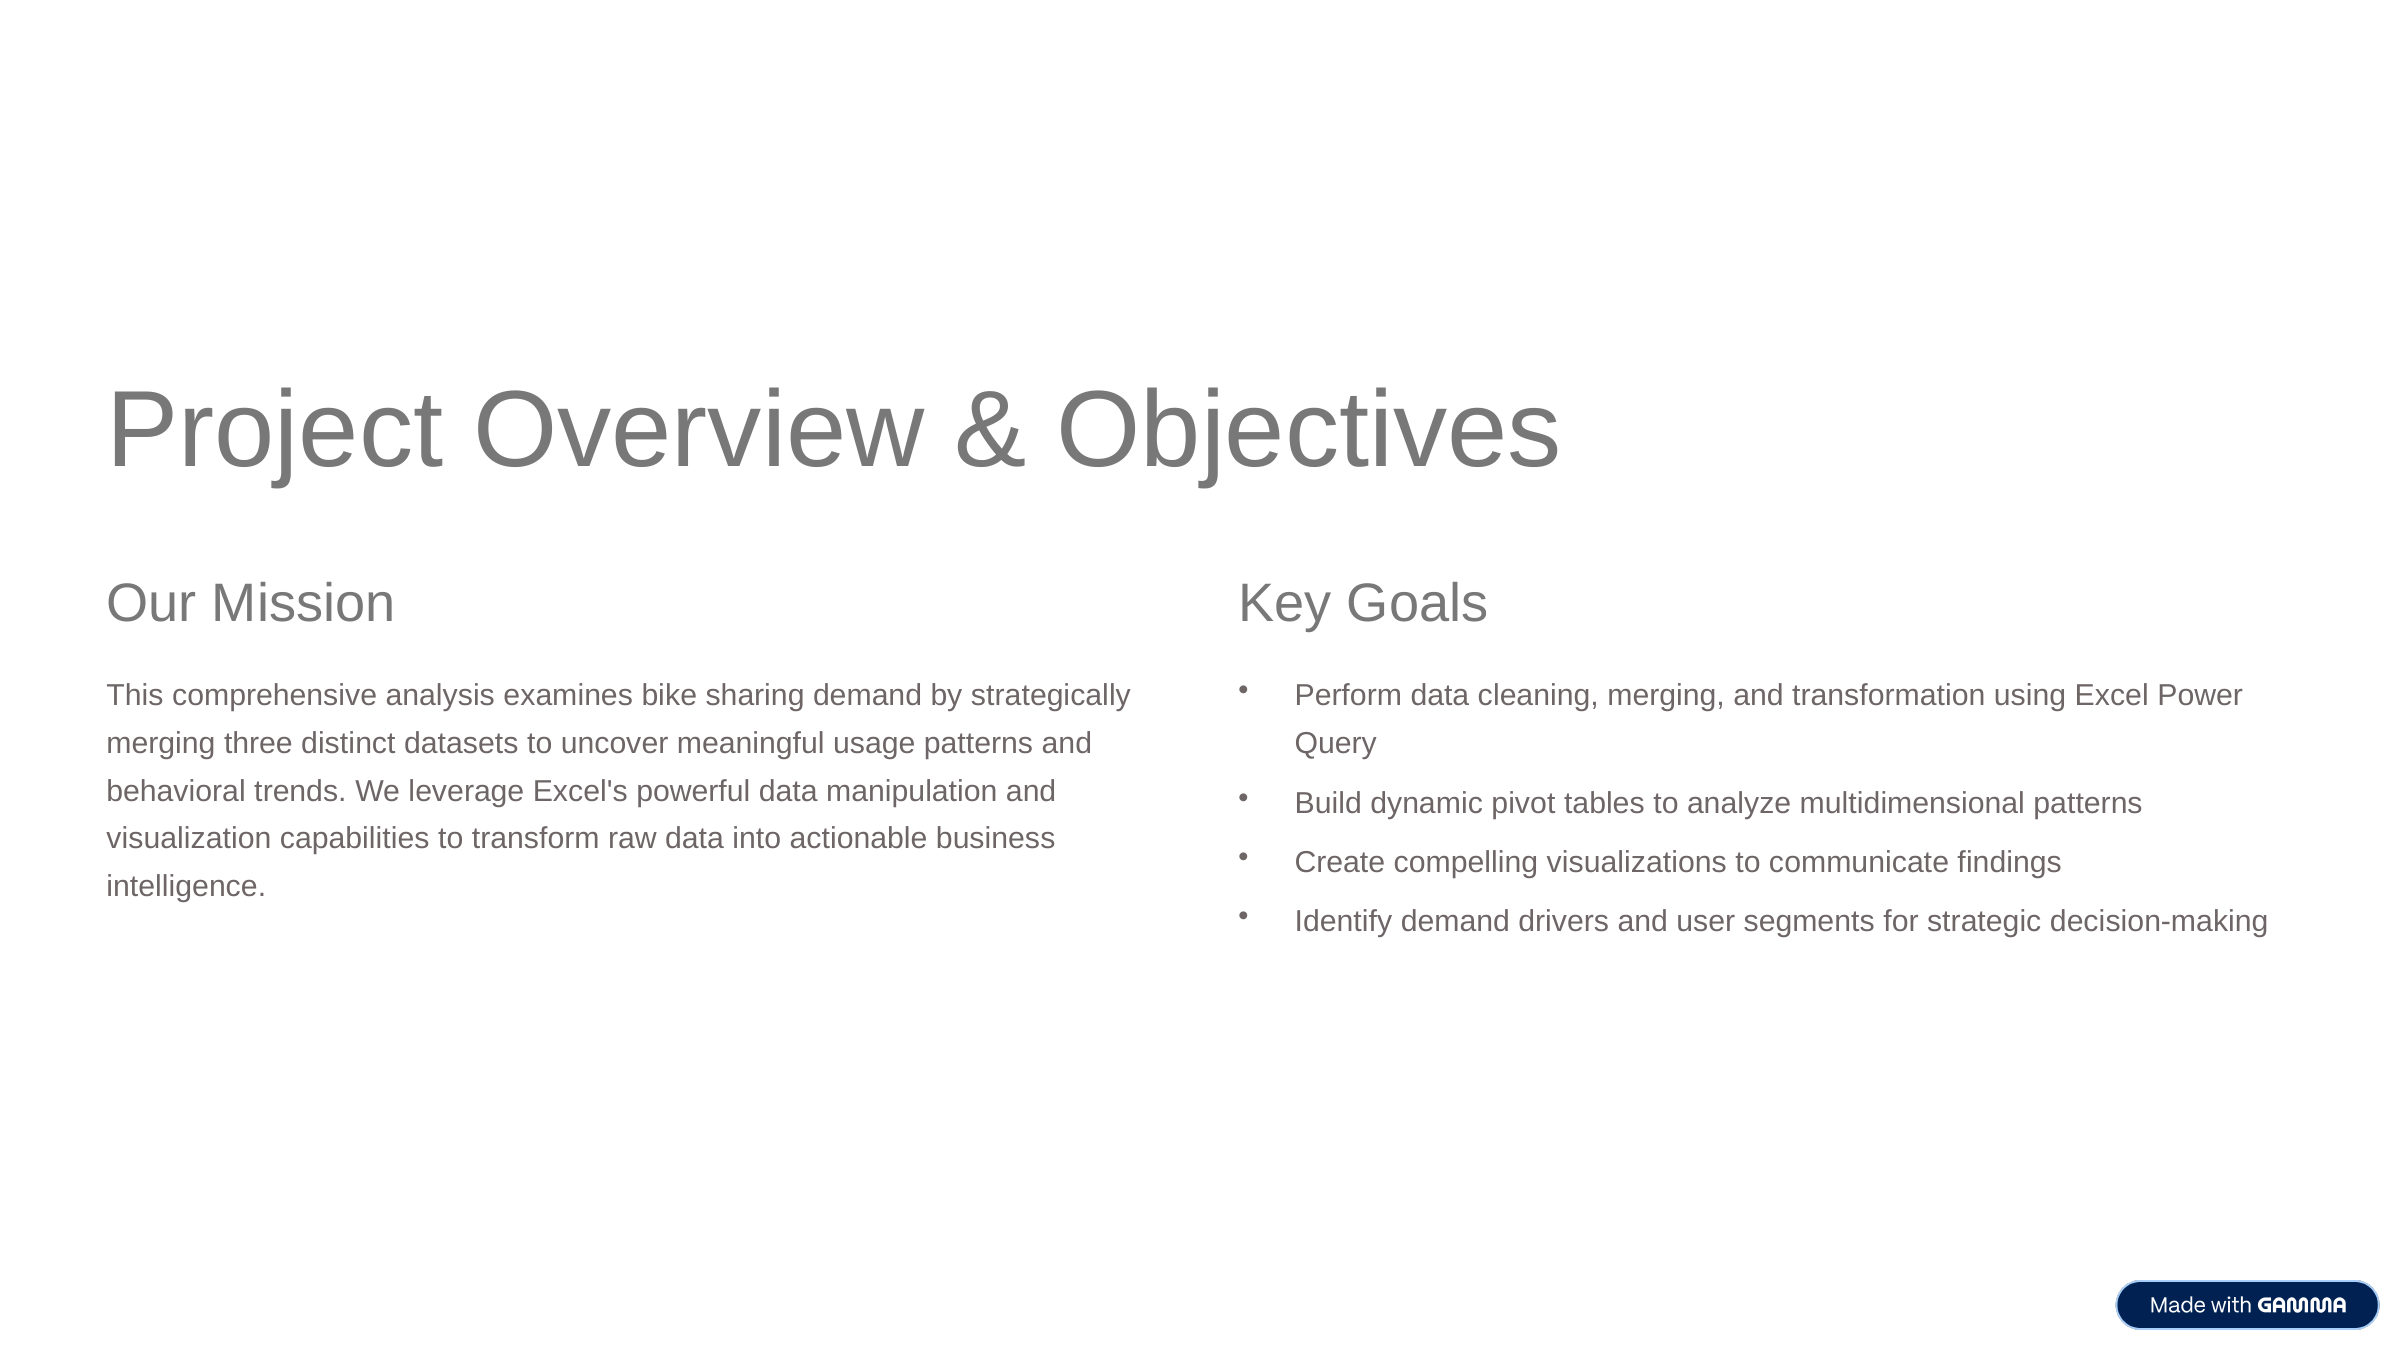

Project Overview & Objectives
Our Mission
Key Goals
This comprehensive analysis examines bike sharing demand by strategically merging three distinct datasets to uncover meaningful usage patterns and behavioral trends. We leverage Excel's powerful data manipulation and visualization capabilities to transform raw data into actionable business intelligence.
Perform data cleaning, merging, and transformation using Excel Power Query
Build dynamic pivot tables to analyze multidimensional patterns
Create compelling visualizations to communicate findings
Identify demand drivers and user segments for strategic decision-making